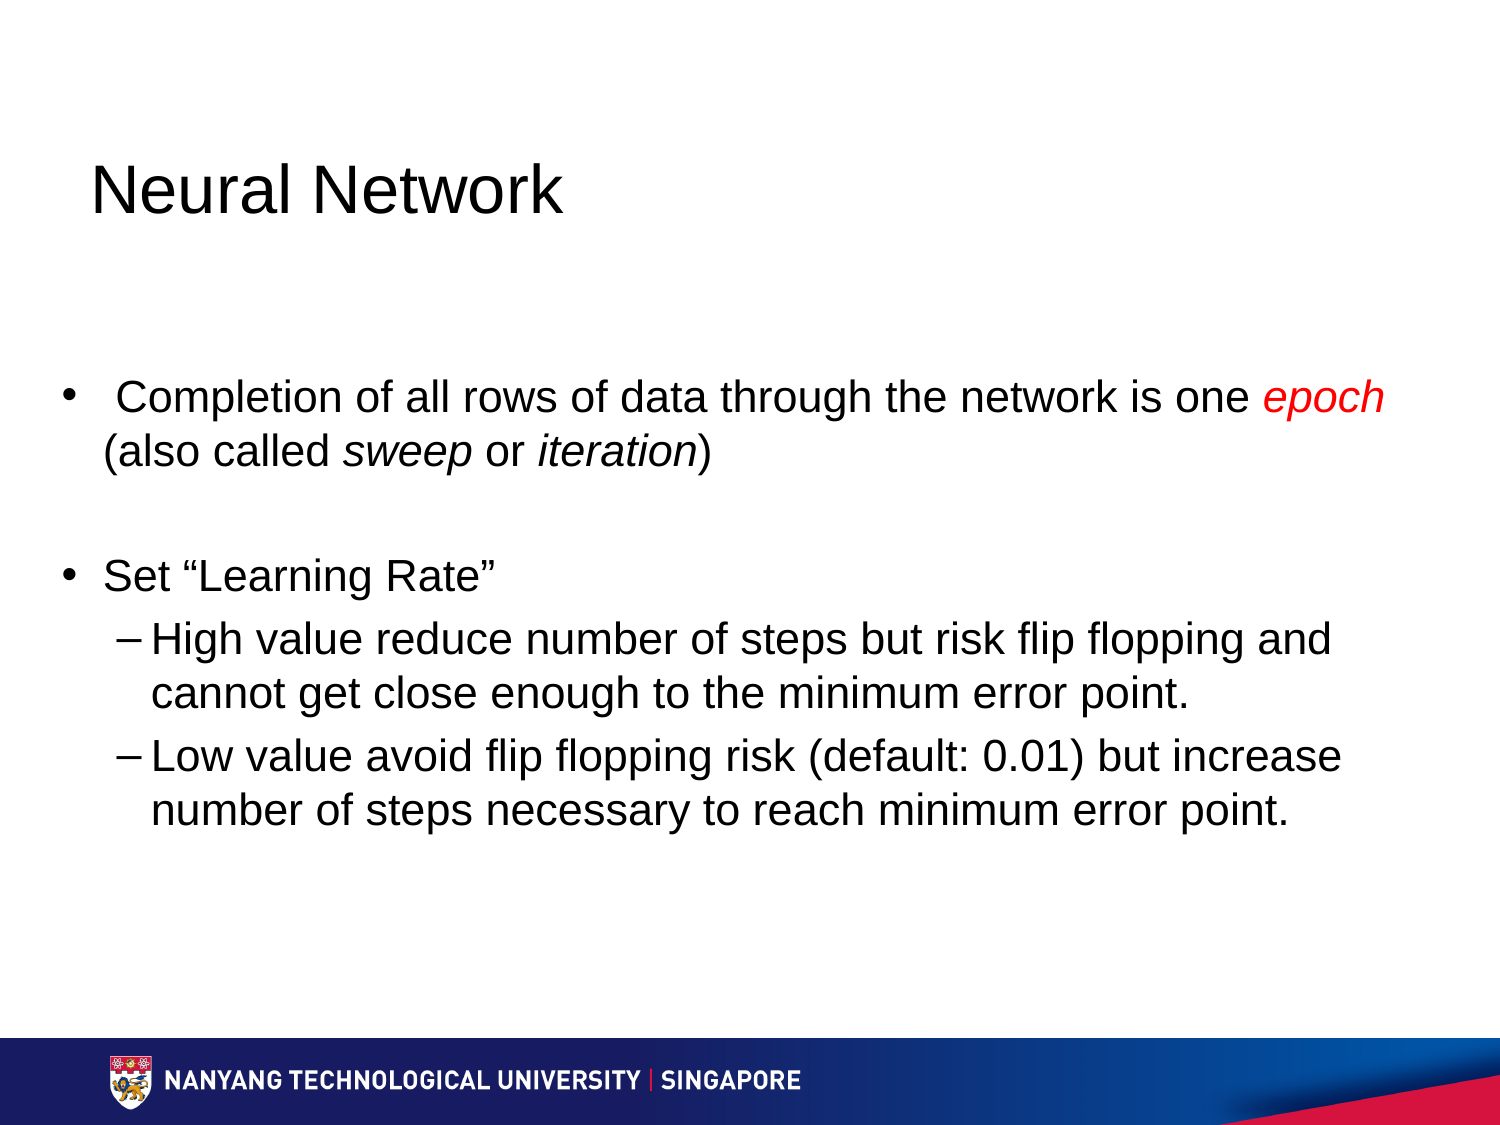

# Neural Network

 Completion of all rows of data through the network is one epoch (also called sweep or iteration)

Set “Learning Rate”
High value reduce number of steps but risk flip flopping and cannot get close enough to the minimum error point.
Low value avoid flip flopping risk (default: 0.01) but increase number of steps necessary to reach minimum error point.